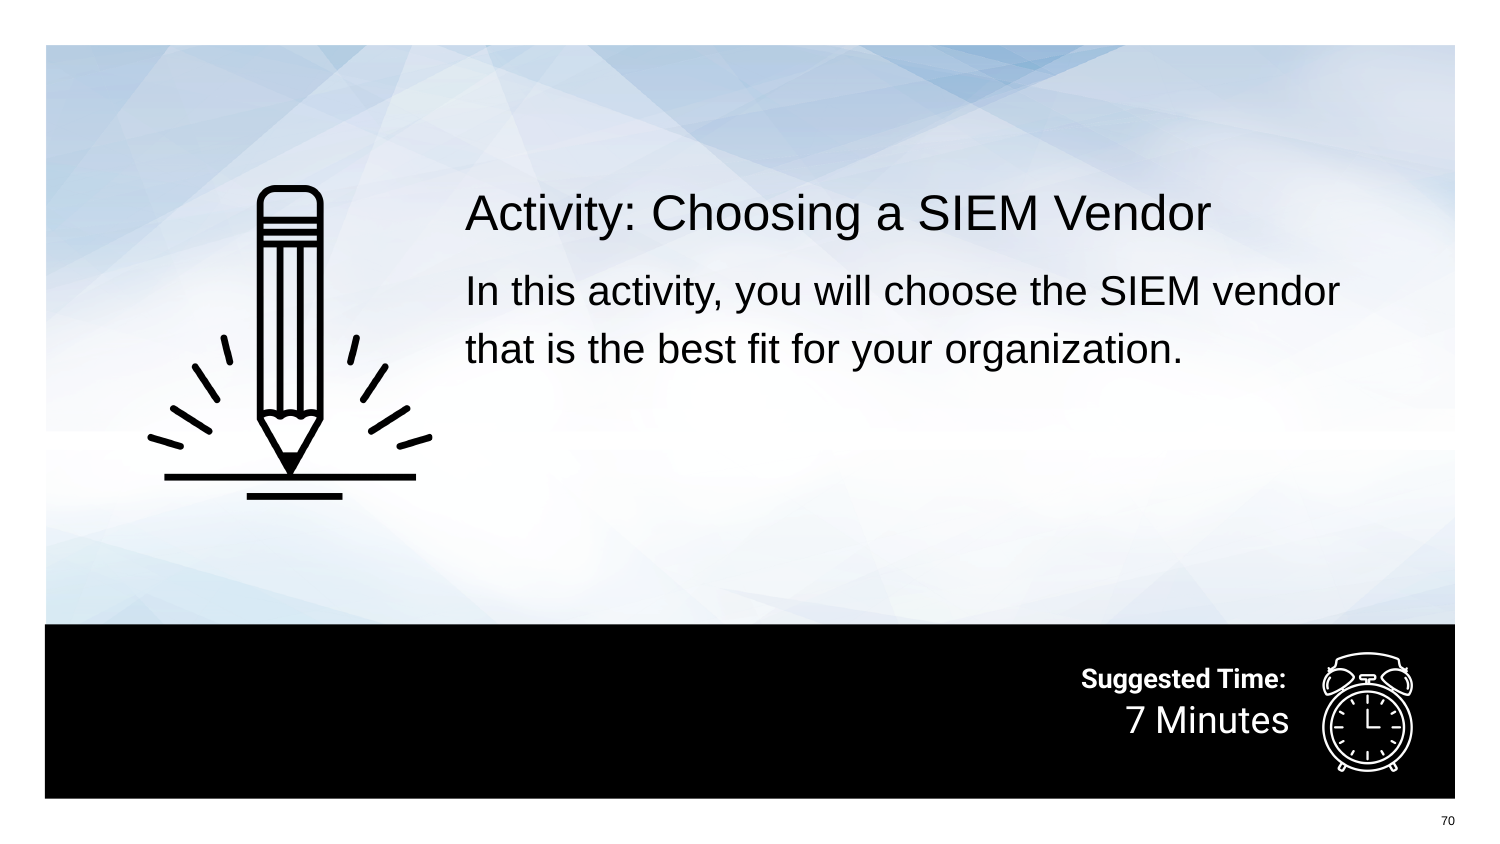

Activity: Choosing a SIEM Vendor
In this activity, you will choose the SIEM vendor
that is the best fit for your organization.
# 7 Minutes
70